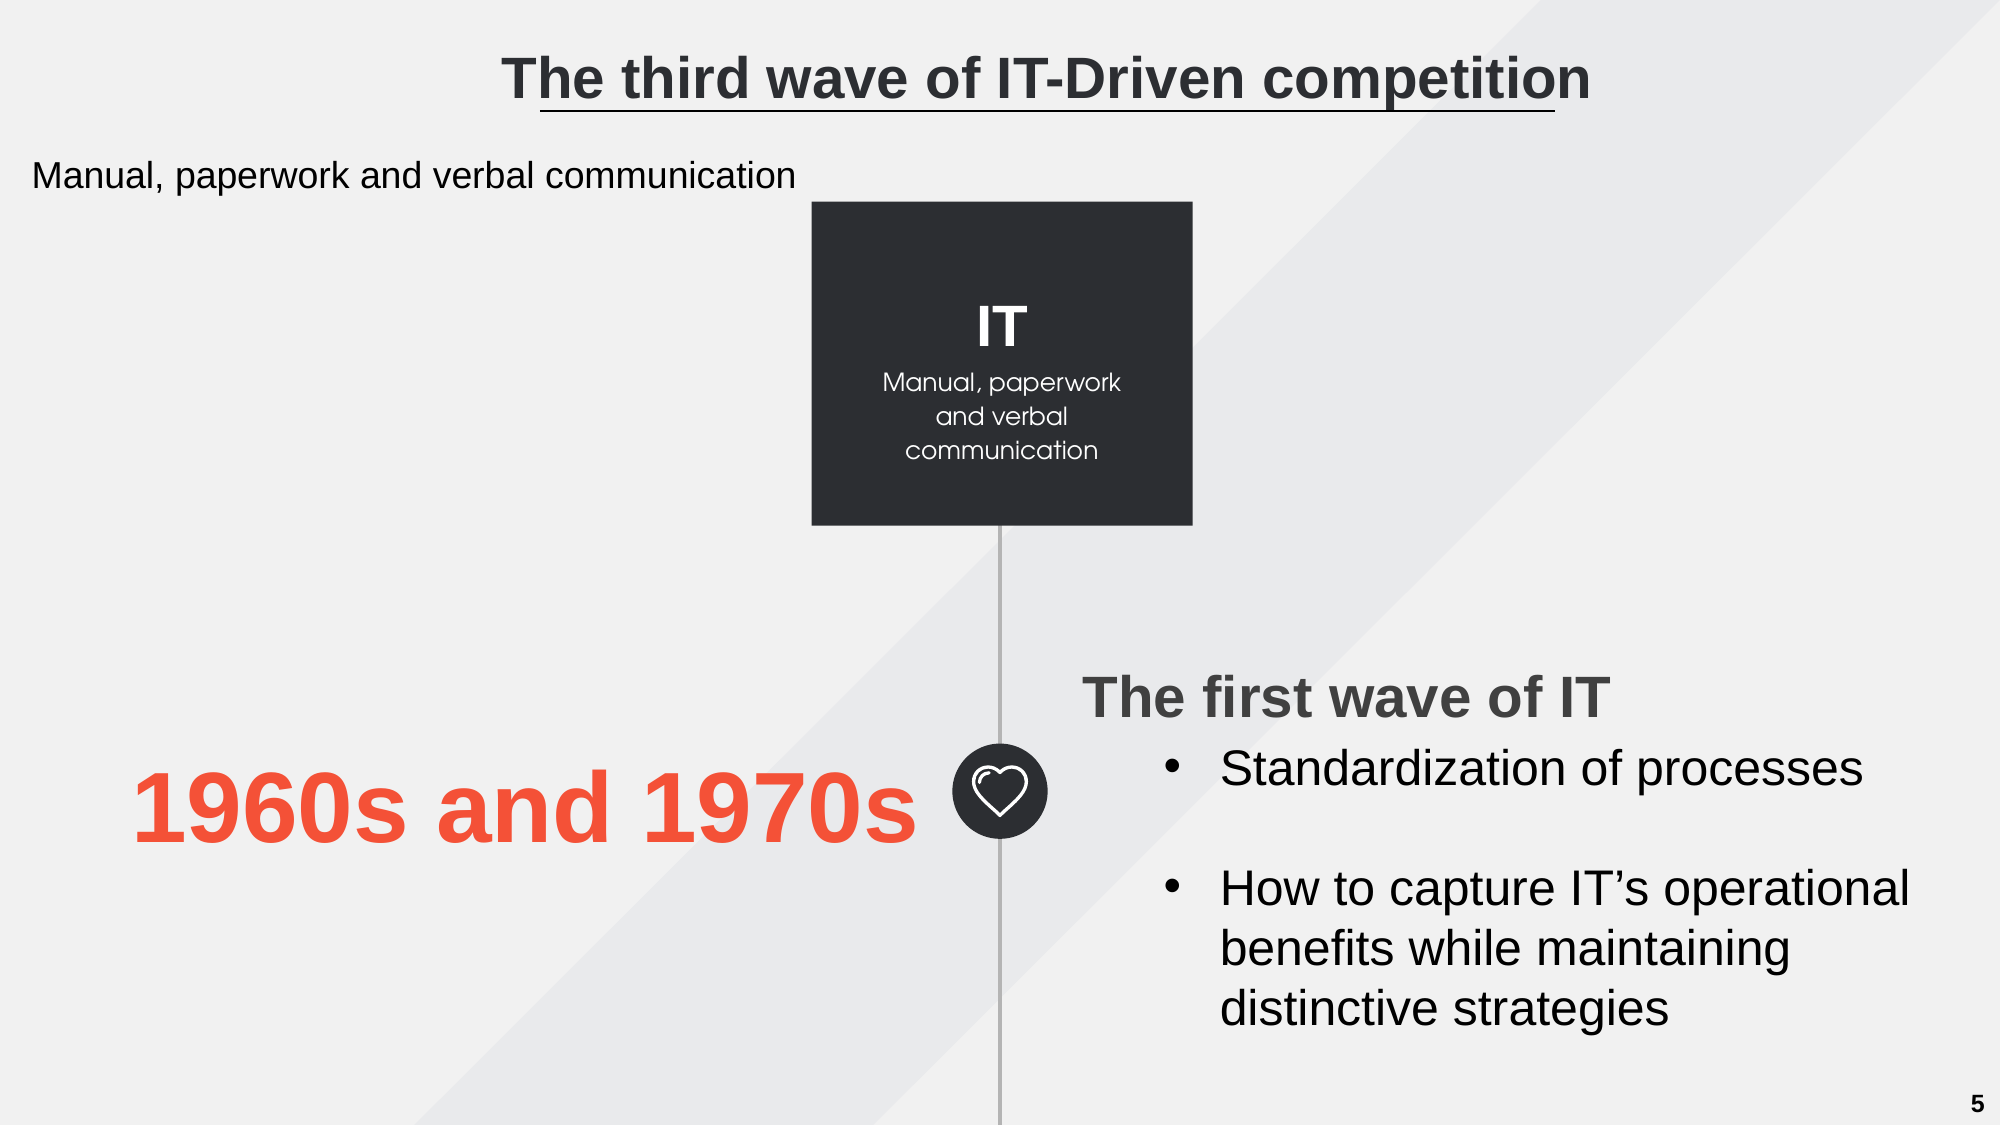

The third wave of IT-Driven competition
Manual, paperwork and verbal communication

IT
Manual, paperwork and verbal communication
The first wave of IT
Standardization of processes

How to capture IT’s operational benefits while maintaining distinctive strategies
1960s and 1970s

5